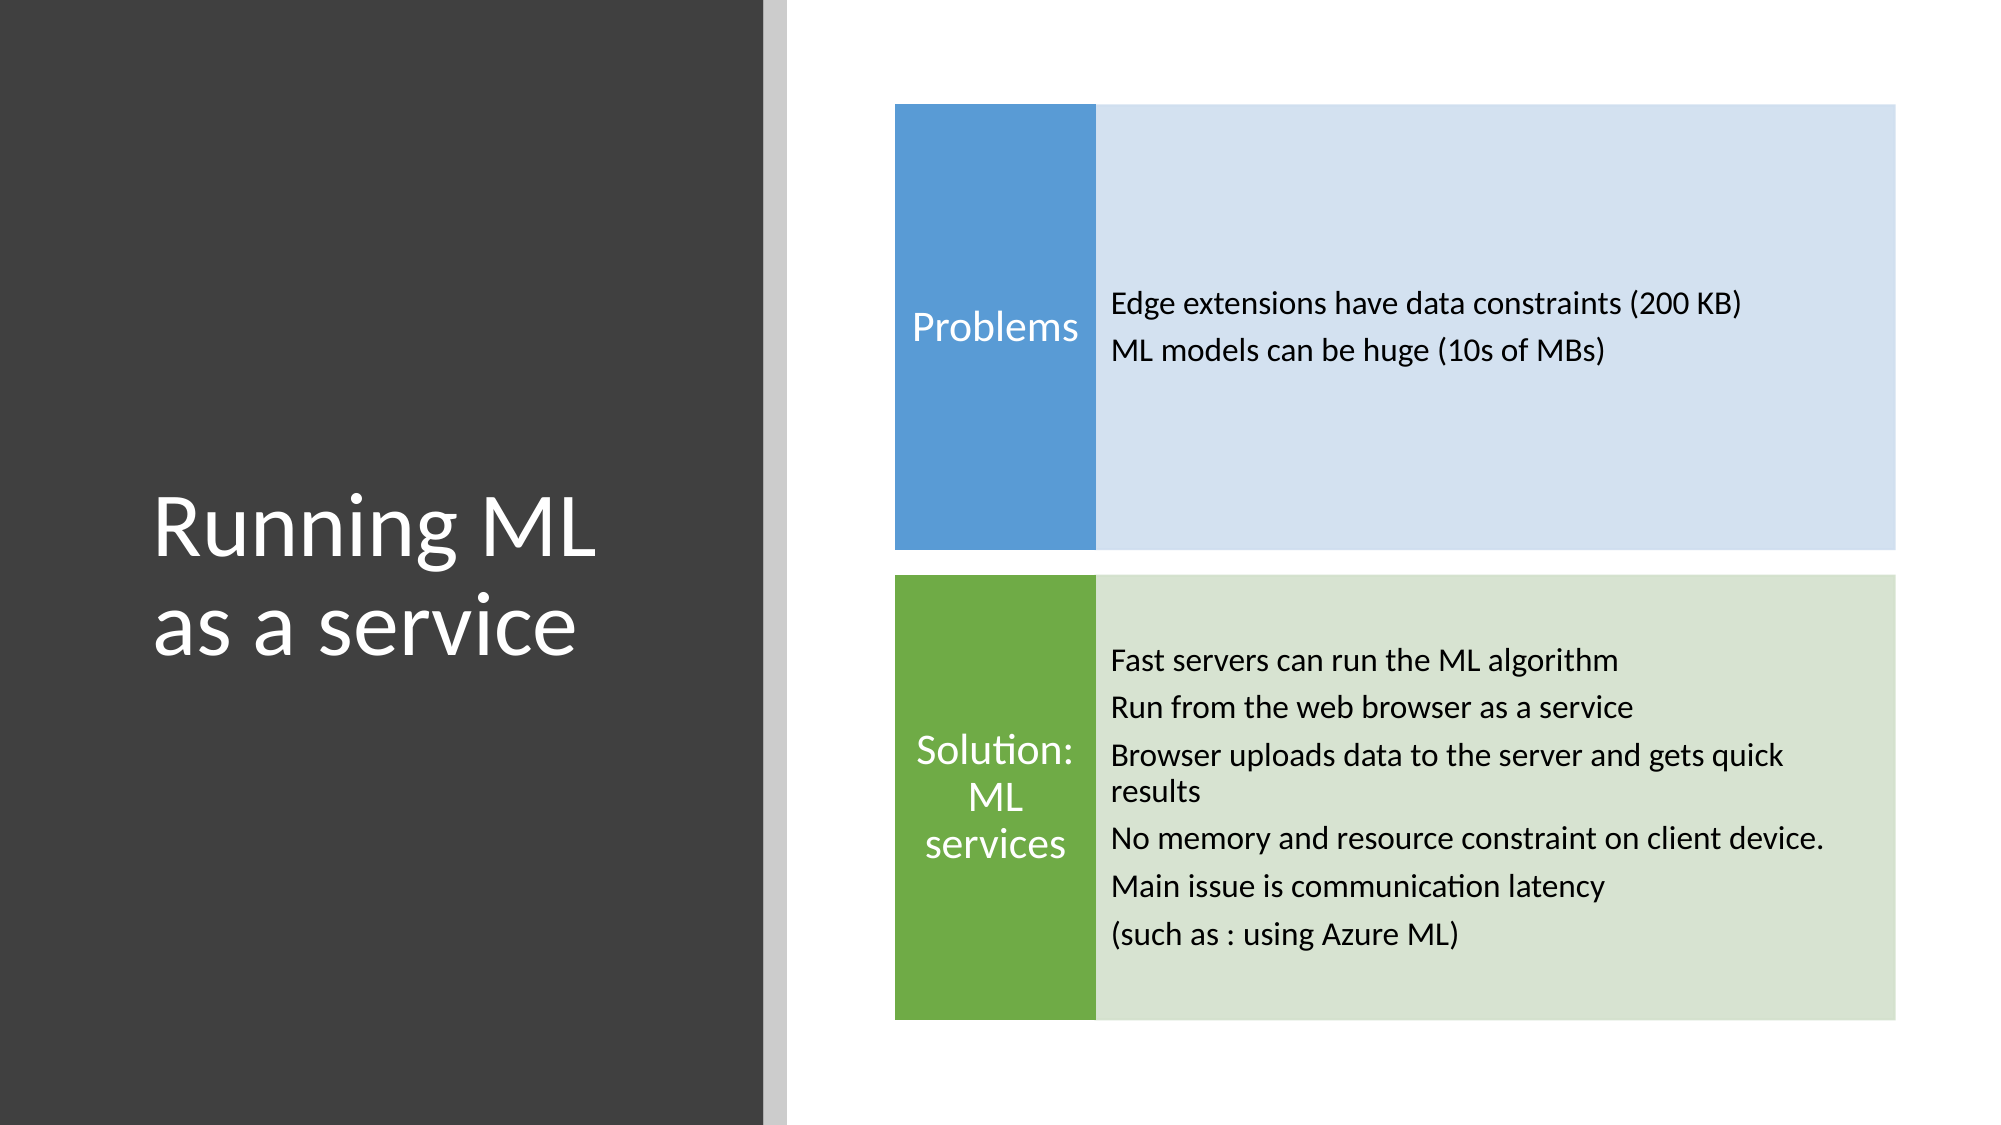

Problems

Edge extensions have data constraints (200 KB)
ML models can be huge (10s of MBs)

Solution: ML services

Fast servers can run the ML algorithm
Run from the web browser as a service
Browser uploads data to the server and gets quick results
No memory and resource constraint on client device.
Main issue is communication latency
(such as : using Azure ML)
# Running ML as a service